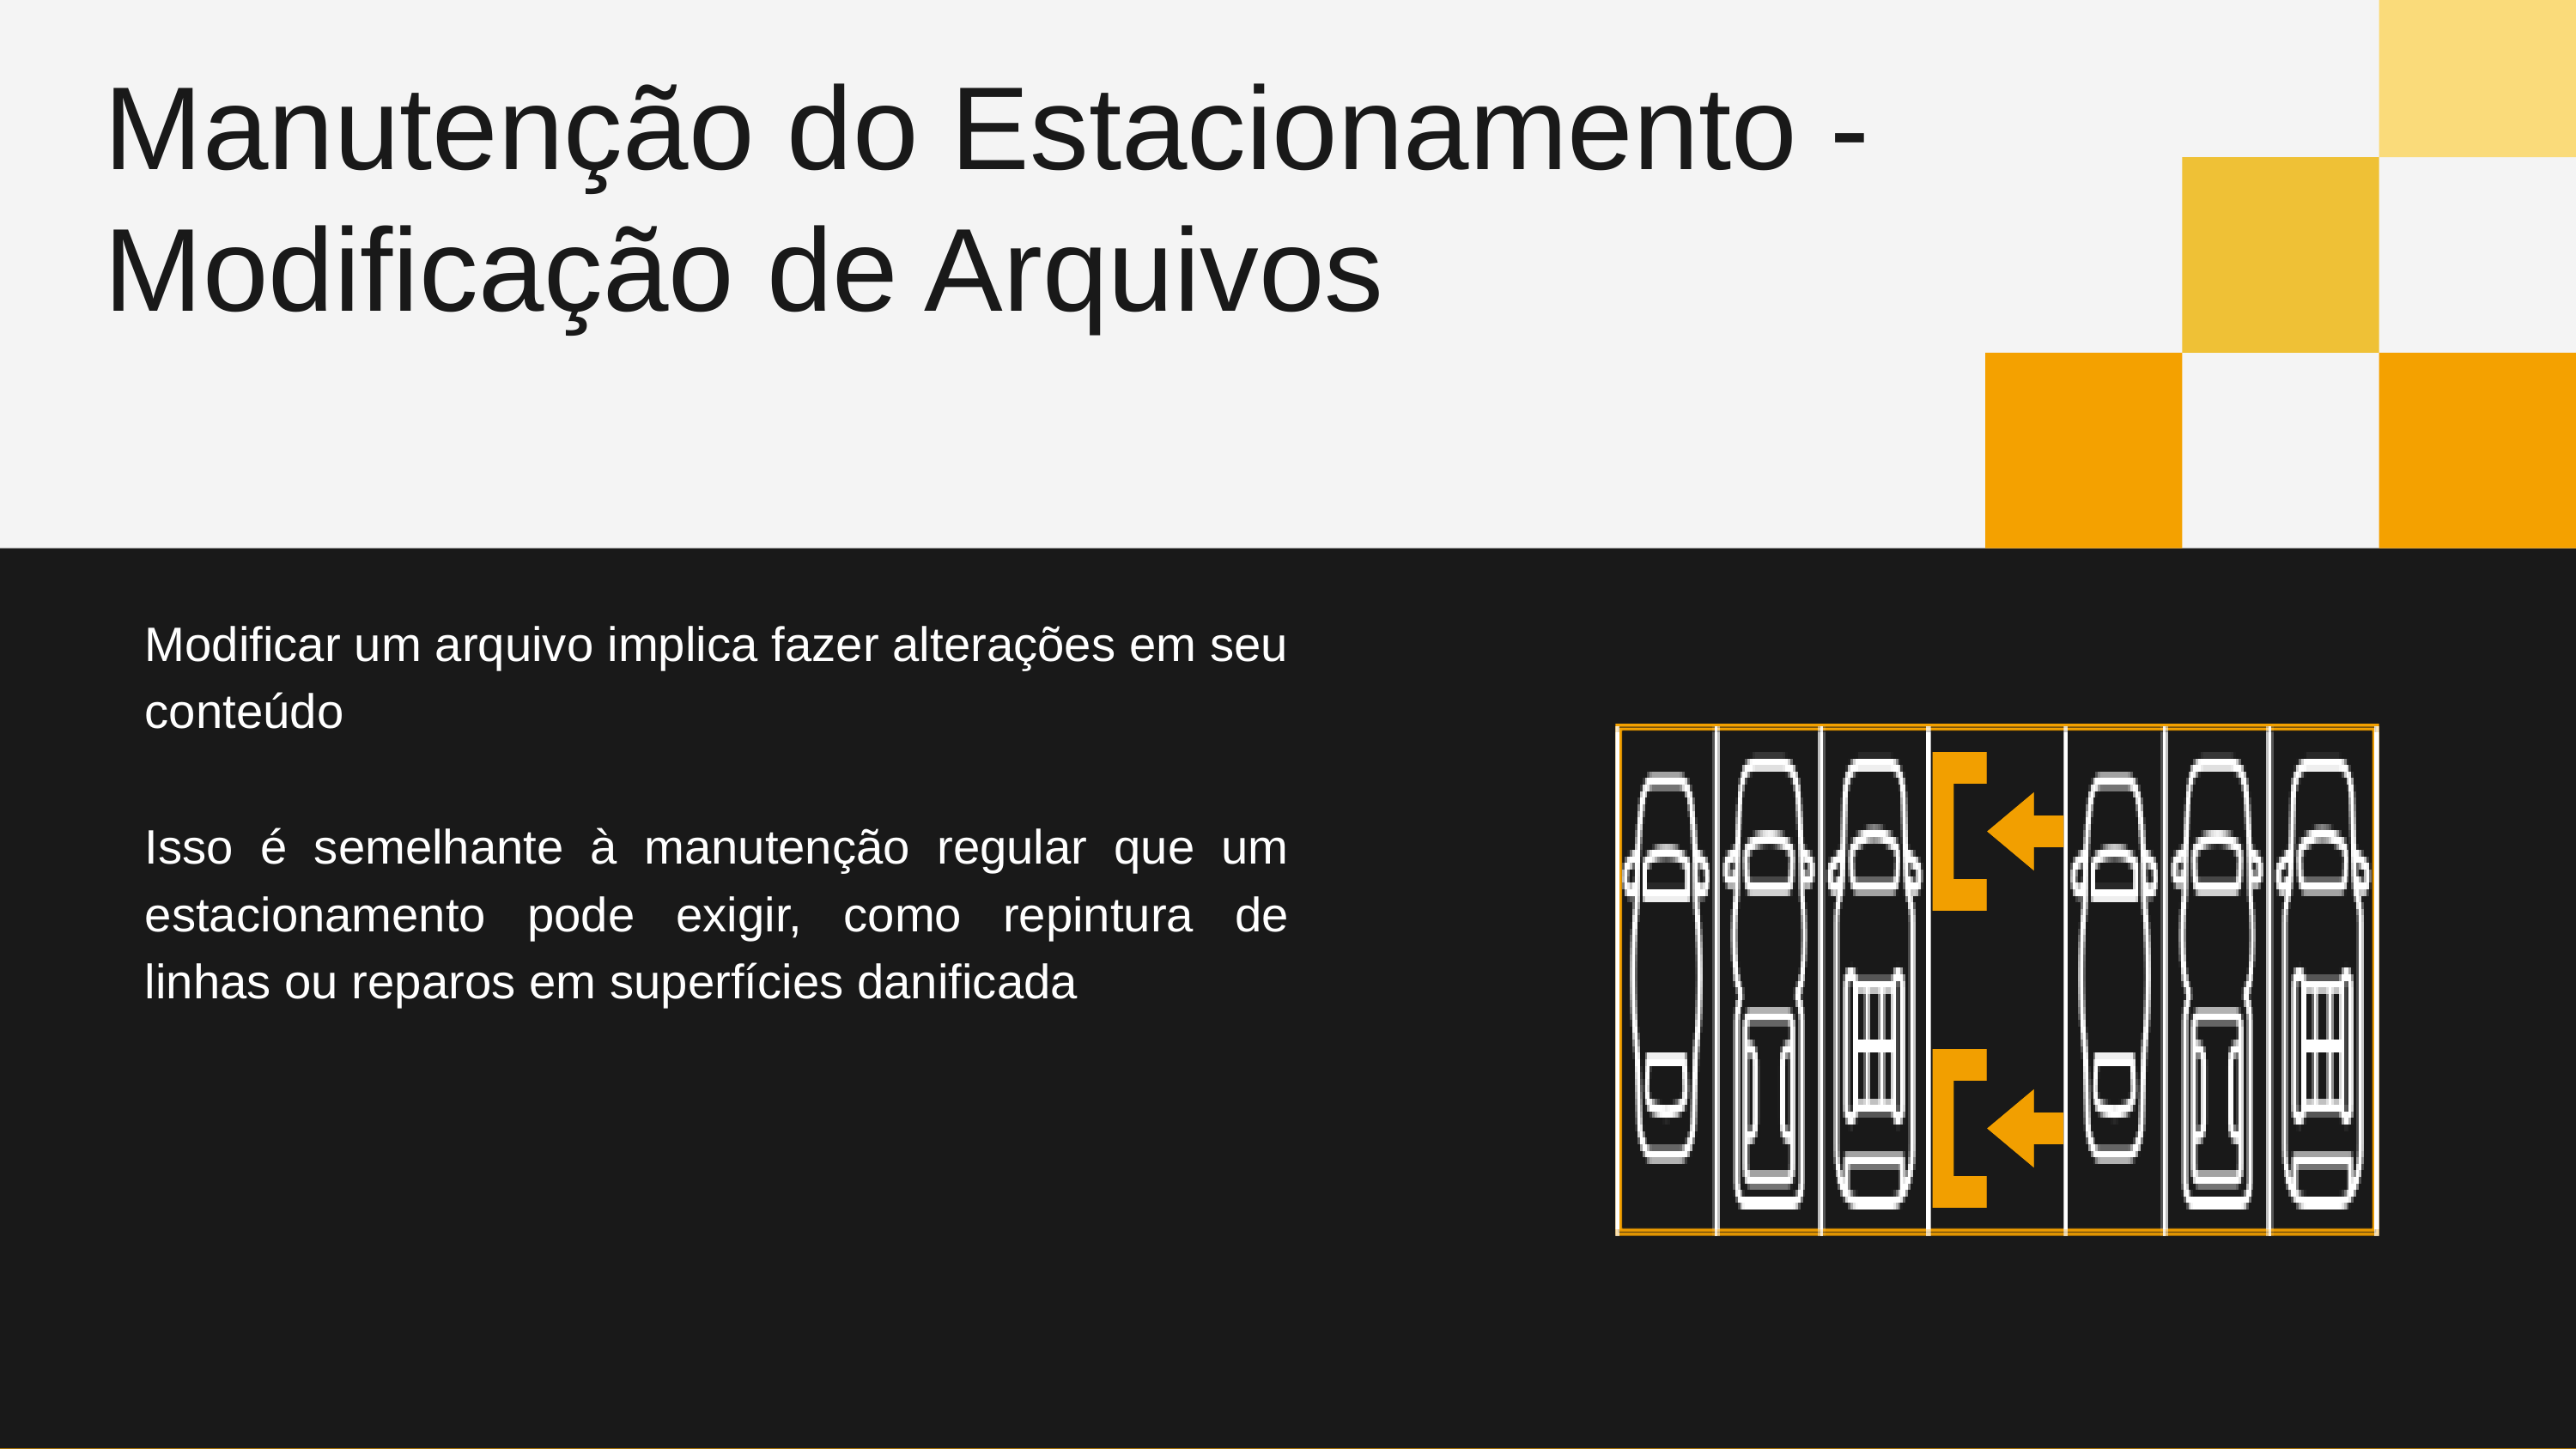

Manutenção do Estacionamento - Modificação de Arquivos

Modificar um arquivo implica fazer alterações em seu conteúdo

Isso é semelhante à manutenção regular que um estacionamento pode exigir, como repintura de linhas ou reparos em superfícies danificada